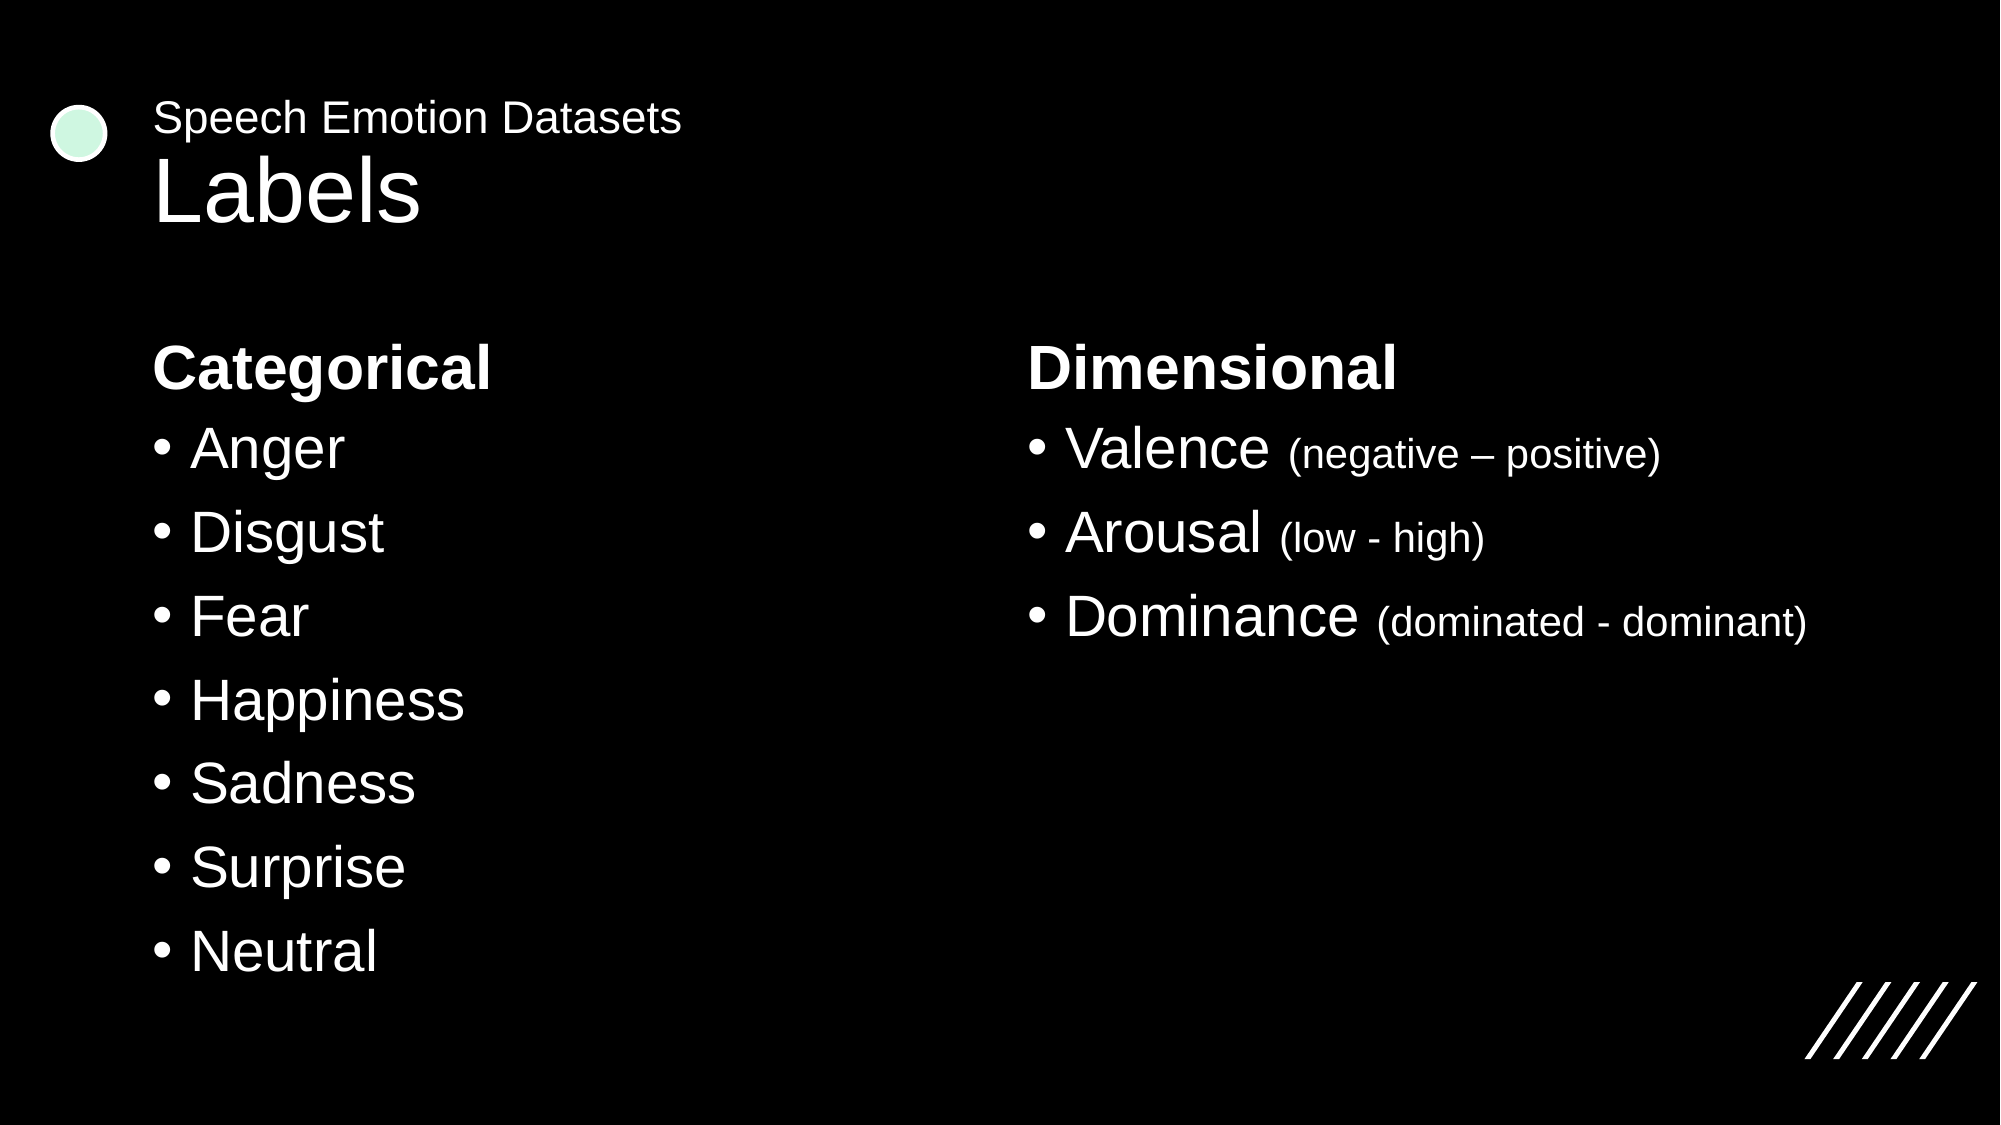

# Speech Emotion Datasets Labels
Categorical
Dimensional
Anger
Disgust
Fear
Happiness
Sadness
Surprise
Neutral

Valence (negative – positive)
Arousal (low - high)
Dominance (dominated - dominant)